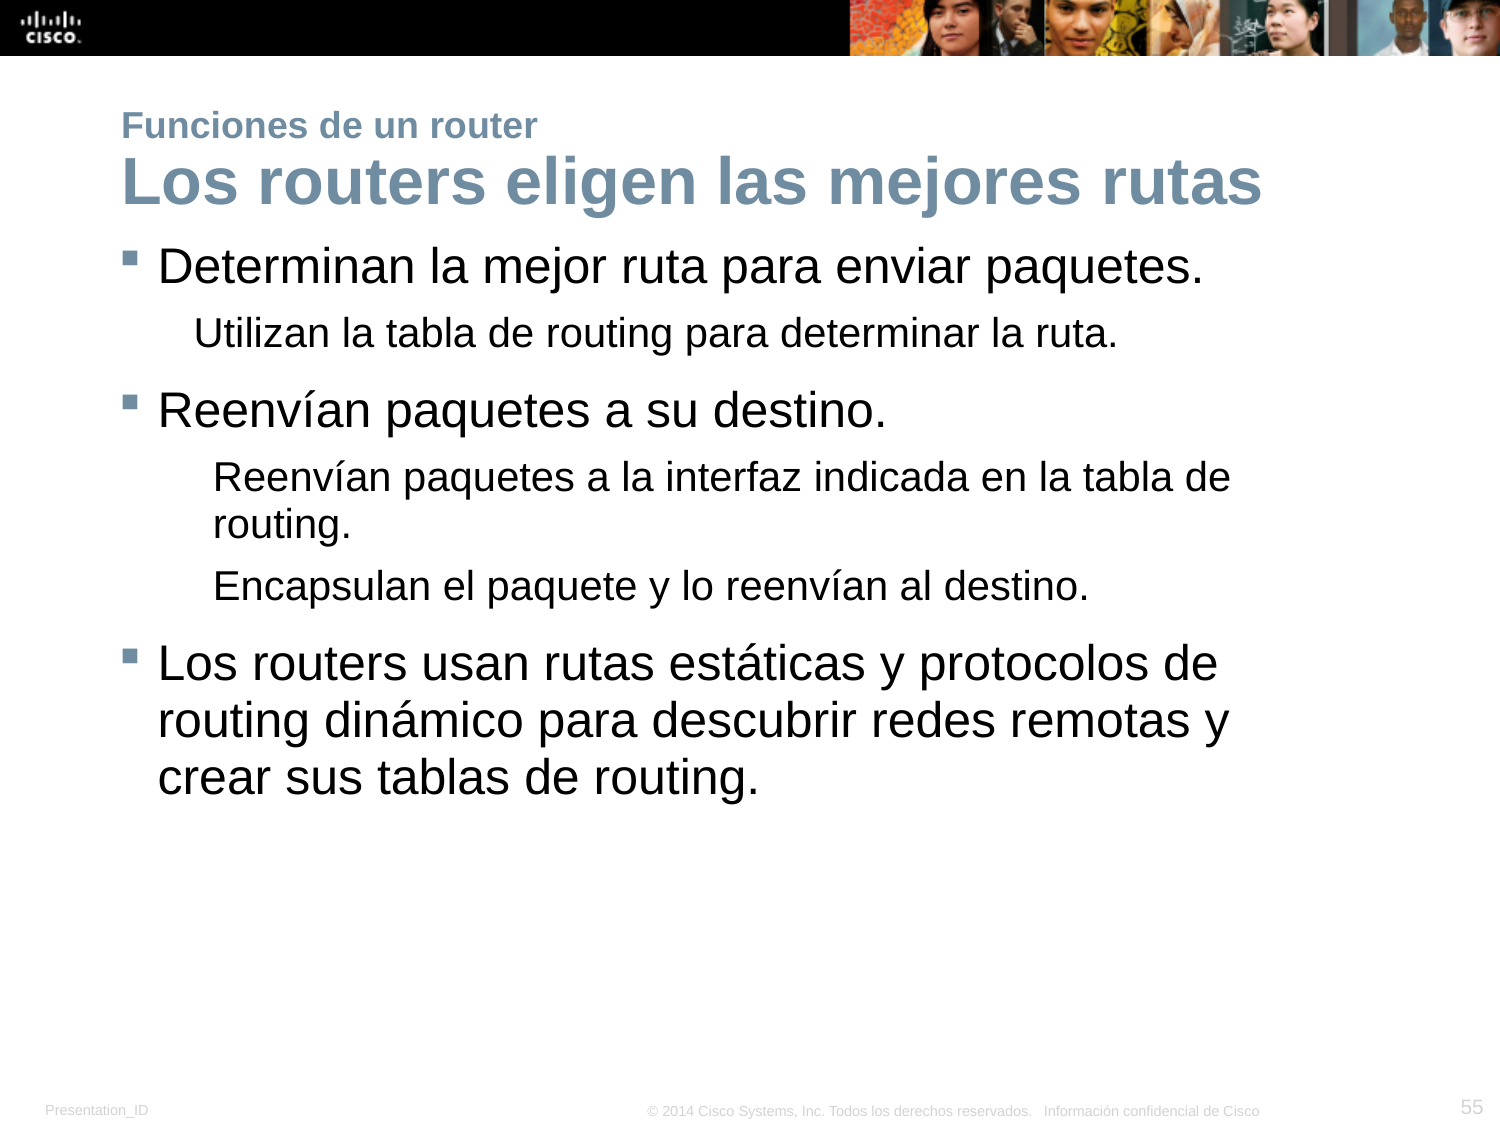

# Funciones de un router Los routers eligen las mejores rutas
Determinan la mejor ruta para enviar paquetes.
Utilizan la tabla de routing para determinar la ruta.
Reenvían paquetes a su destino.
Reenvían paquetes a la interfaz indicada en la tabla de routing.
Encapsulan el paquete y lo reenvían al destino.
Los routers usan rutas estáticas y protocolos de routing dinámico para descubrir redes remotas y crear sus tablas de routing.